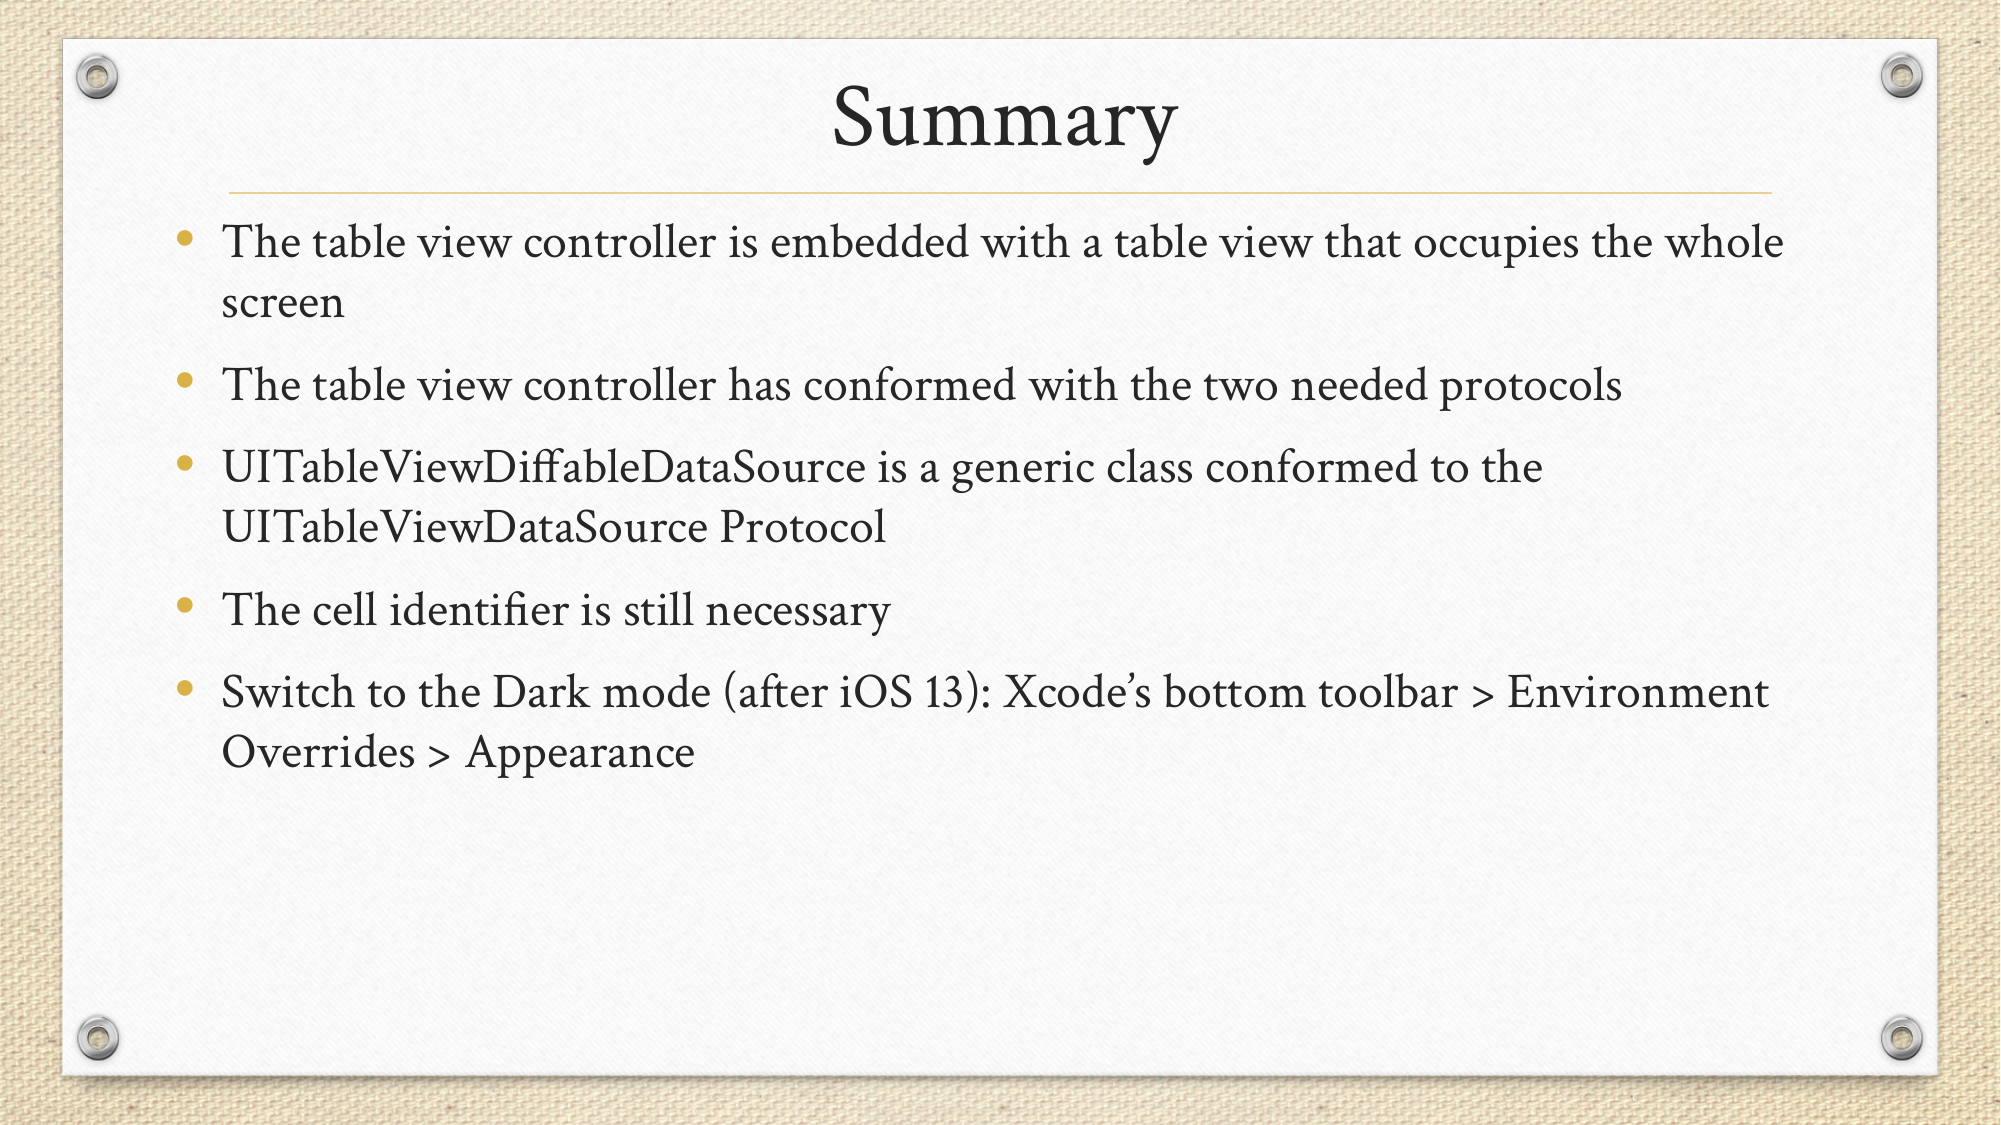

# Summary
The table view controller is embedded with a table view that occupies the whole screen
The table view controller has conformed with the two needed protocols
UITableViewDiffableDataSource is a generic class conformed to the UITableViewDataSource Protocol
The cell identifier is still necessary
Switch to the Dark mode (after iOS 13): Xcode’s bottom toolbar > Environment Overrides > Appearance